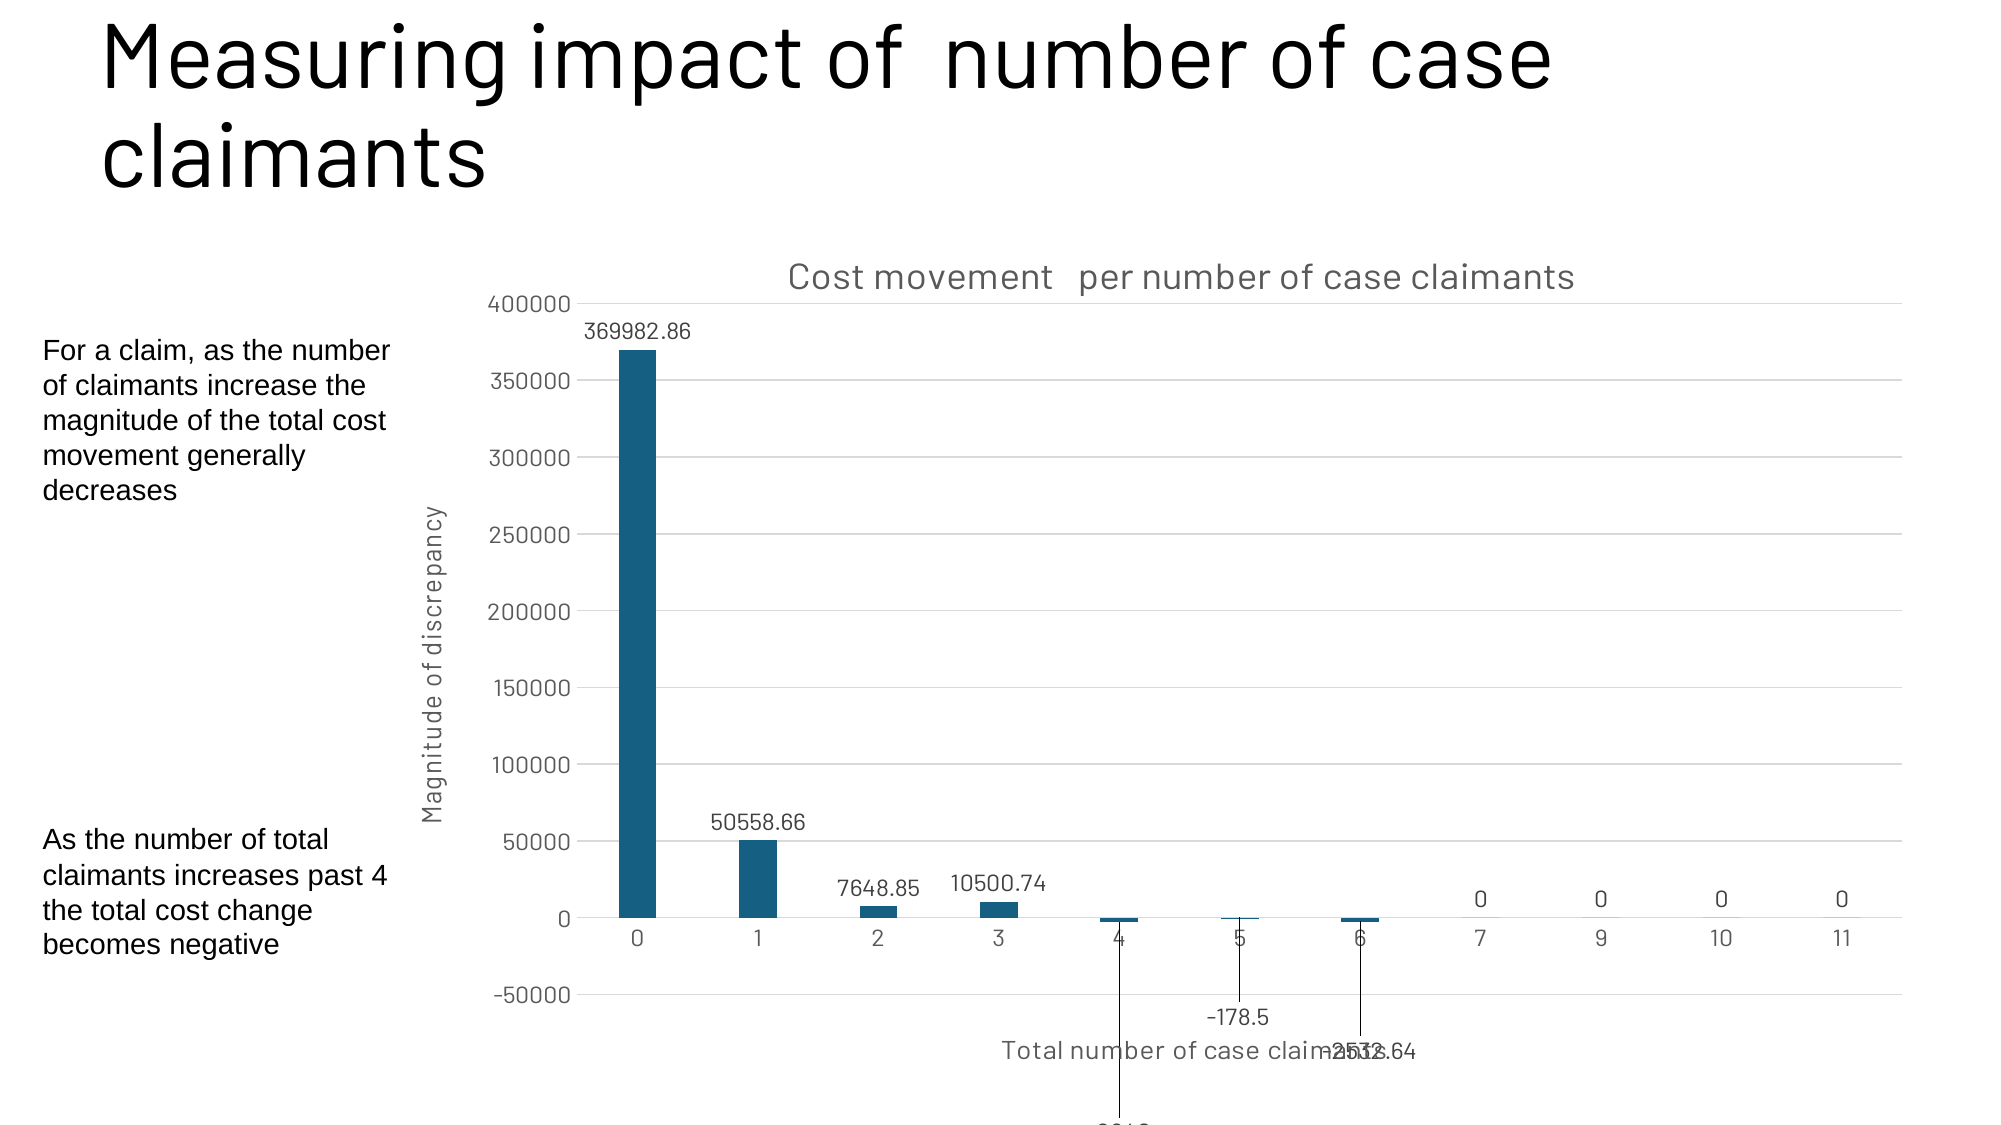

# Measuring impact of  number of case claimants

### Chart: Cost movement   per number of case claimants

| Category | Total |
|---|---|
| 0 | 369982.85999999987 |
| 1 | 50558.65999999999 |
| 2 | 7648.8499999999985 |
| 3 | 10500.74 |
| 4 | -2840.0 |
| 5 | -178.5 |
| 6 | -2532.6400000000012 |
| 7 | 0.0 |
| 9 | 0.0 |
| 10 | 0.0 |
| 11 | 0.0 |
For a claim, as the number of claimants increase the magnitude of the total cost movement generally decreases

As the number of total claimants increases past 4 the total cost change becomes negative